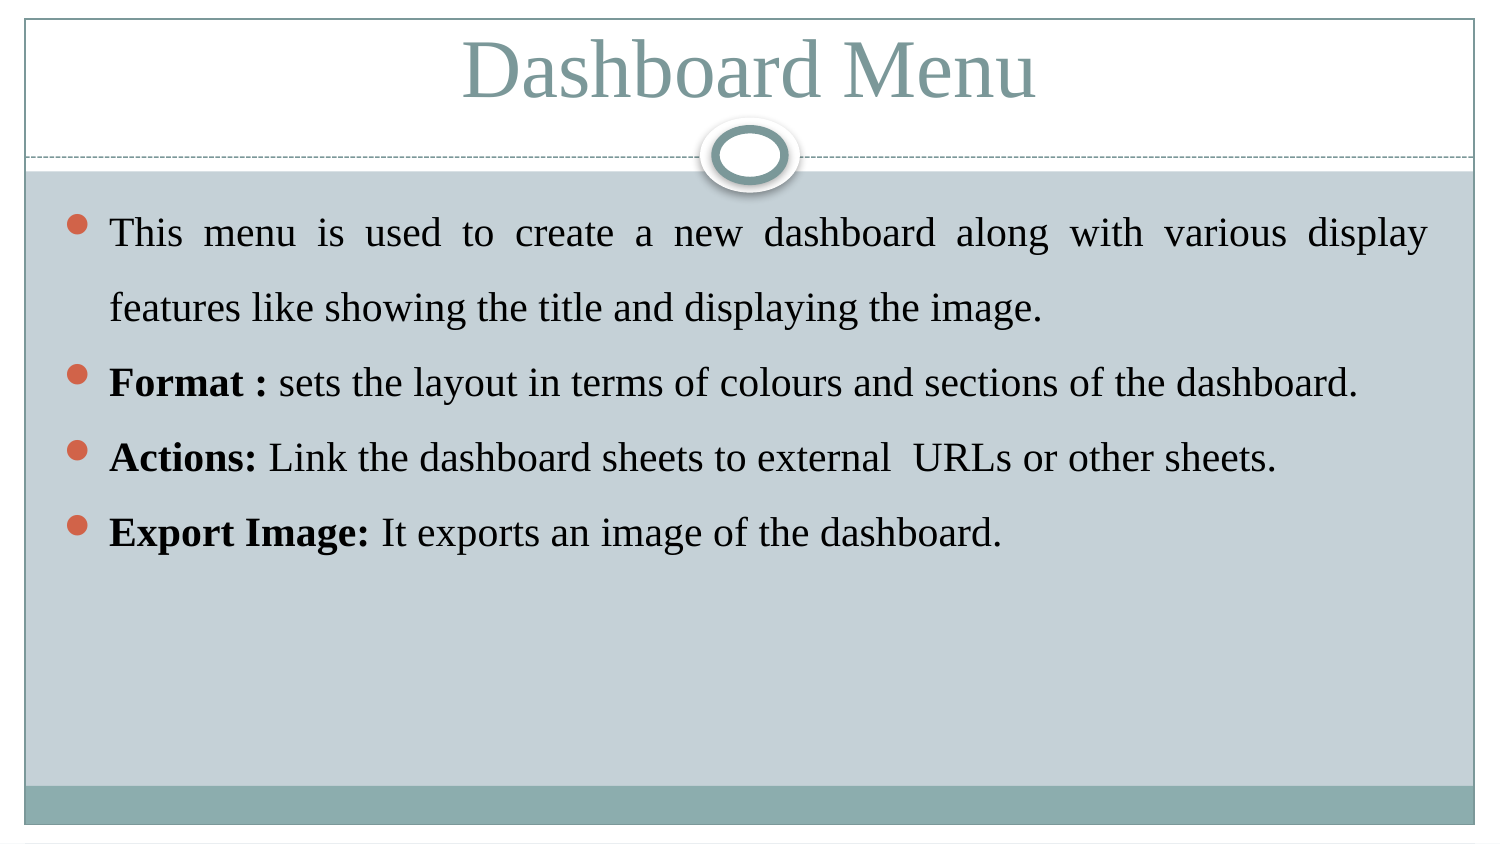

# Dashboard Menu
This menu is used to create a new dashboard along with various display features like showing the title and displaying the image.
Format : sets the layout in terms of colours and sections of the dashboard.
Actions: Link the dashboard sheets to external  URLs or other sheets.
Export Image: It exports an image of the dashboard.